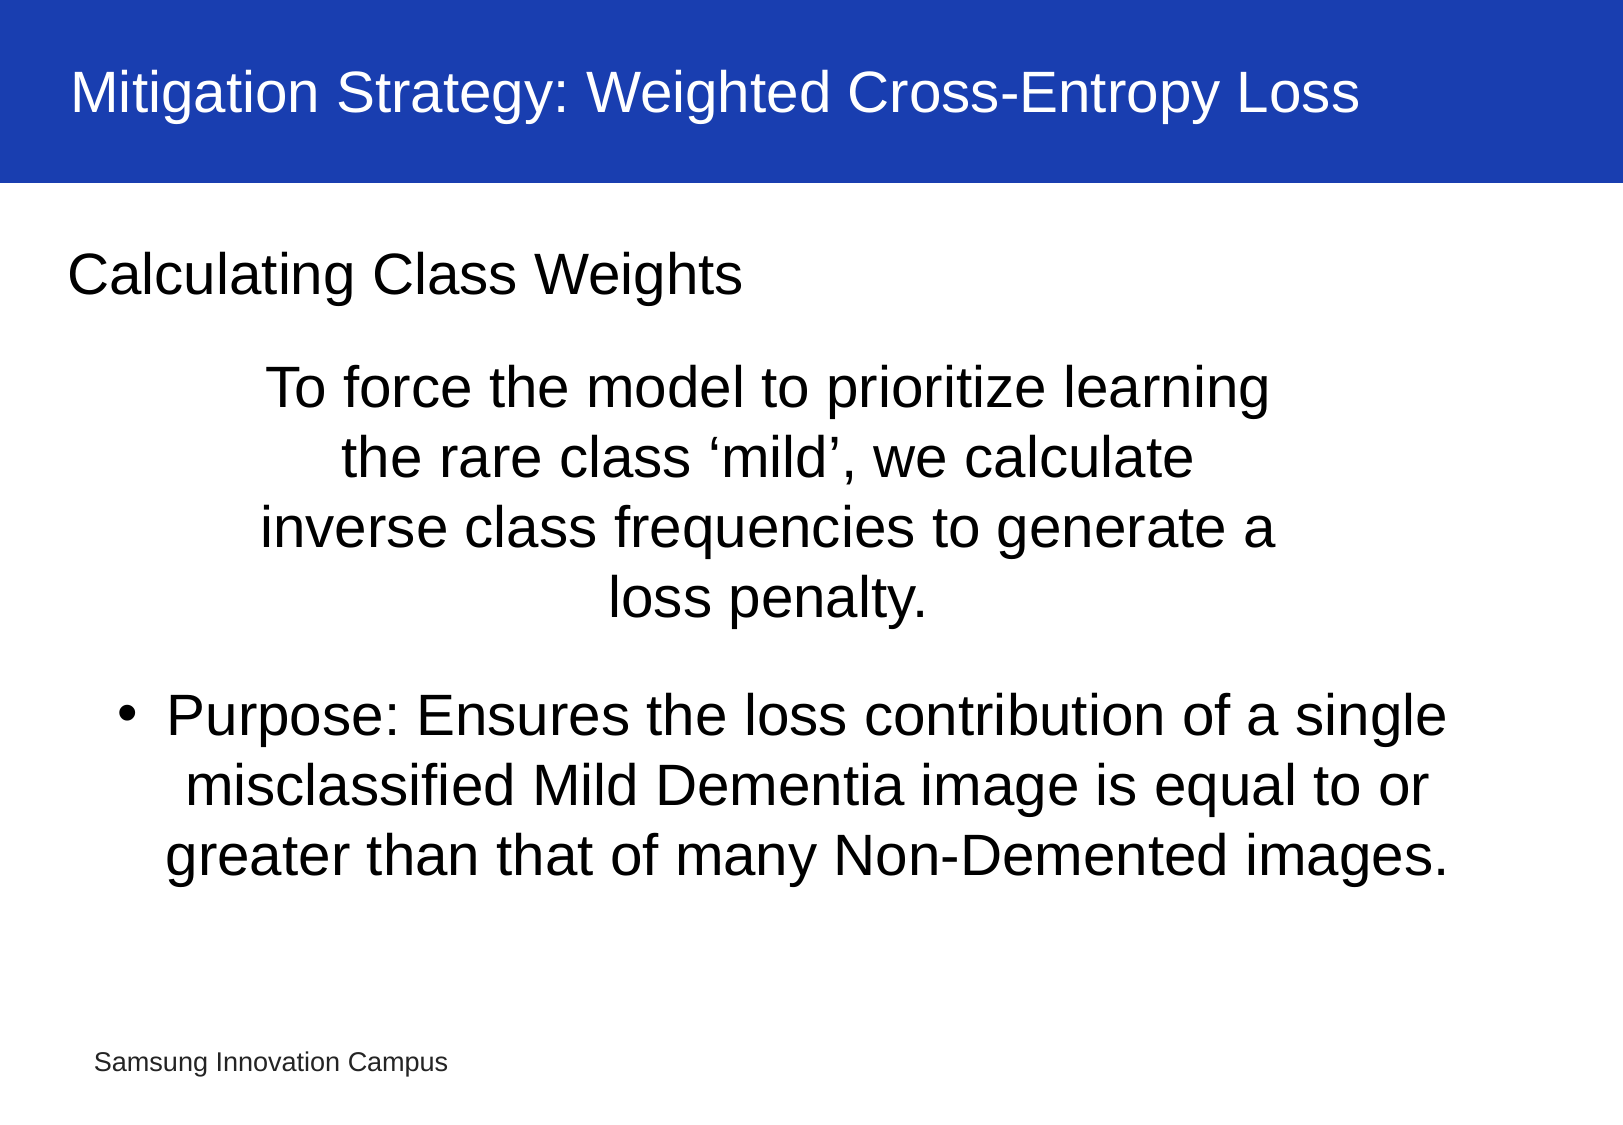

Mitigation Strategy: Weighted Cross-Entropy Loss

Calculating Class Weights

To force the model to prioritize learning the rare class ‘mild’, we calculate inverse class frequencies to generate a loss penalty.
Test and Evaluation
Purpose: Ensures the loss contribution of a single misclassified Mild Dementia image is equal to or greater than that of many Non-Demented images.

Samsung Innovation Campus